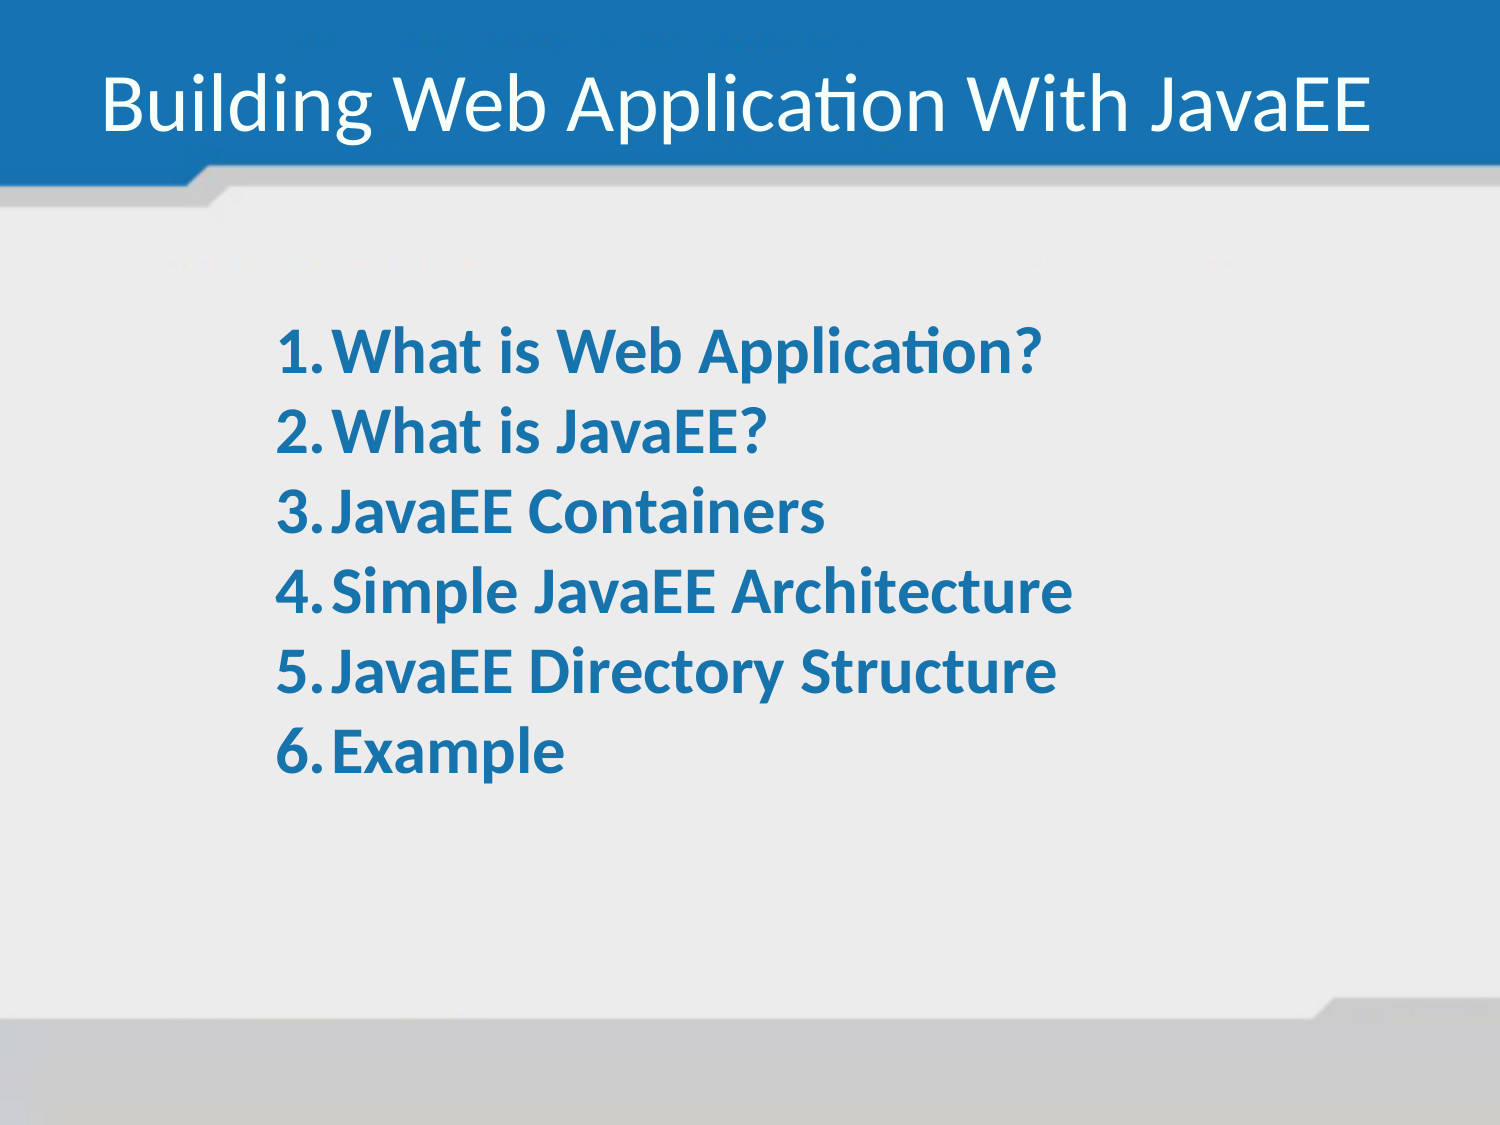

Building Web Application With JavaEE
What is Web Application?
What is JavaEE?
JavaEE Containers
Simple JavaEE Architecture
JavaEE Directory Structure
Example